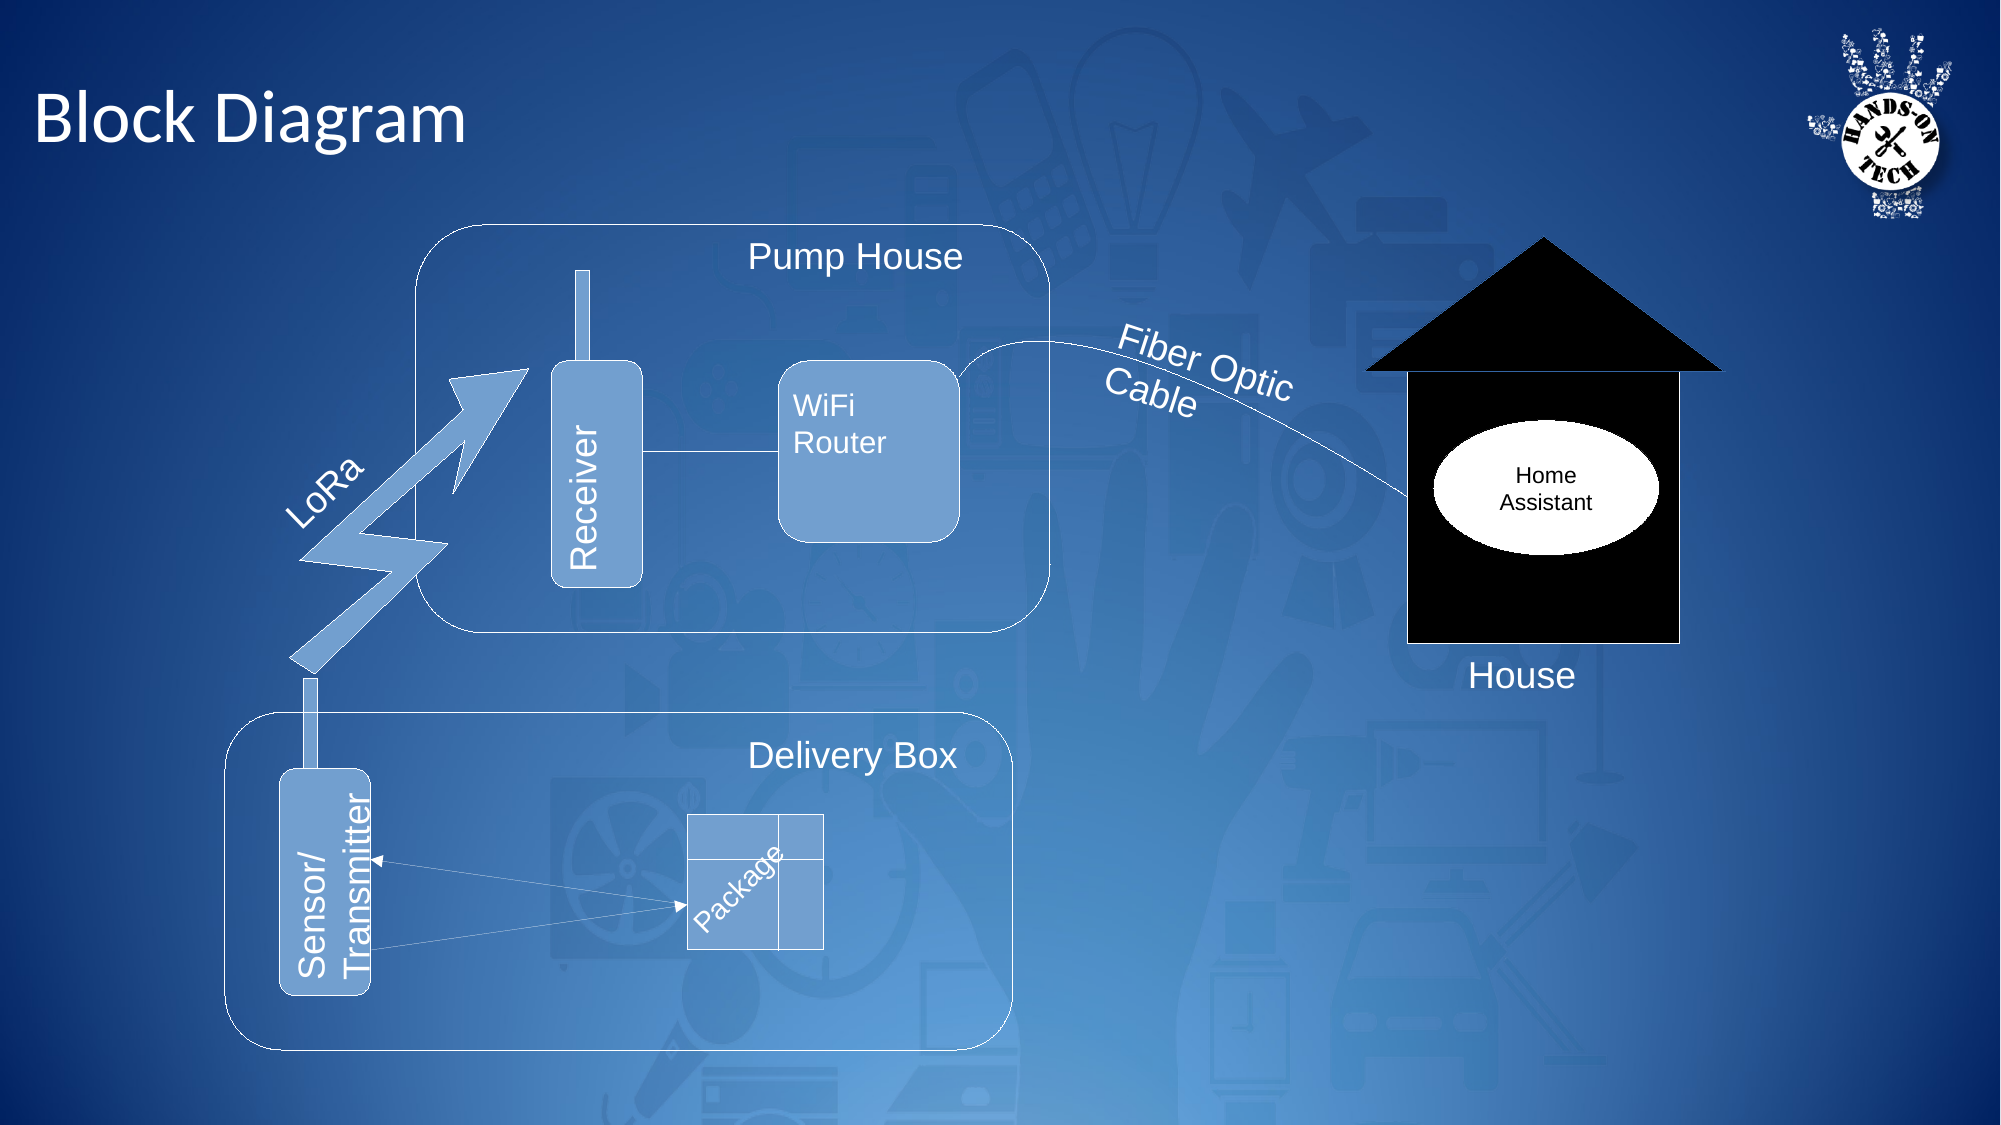

# Block Diagram

Pump House

Fiber Optic Cable

WiFi Router
Home
Assistant
Receiver
LoRa

House

Delivery Box
Sensor/Transmitter

Package